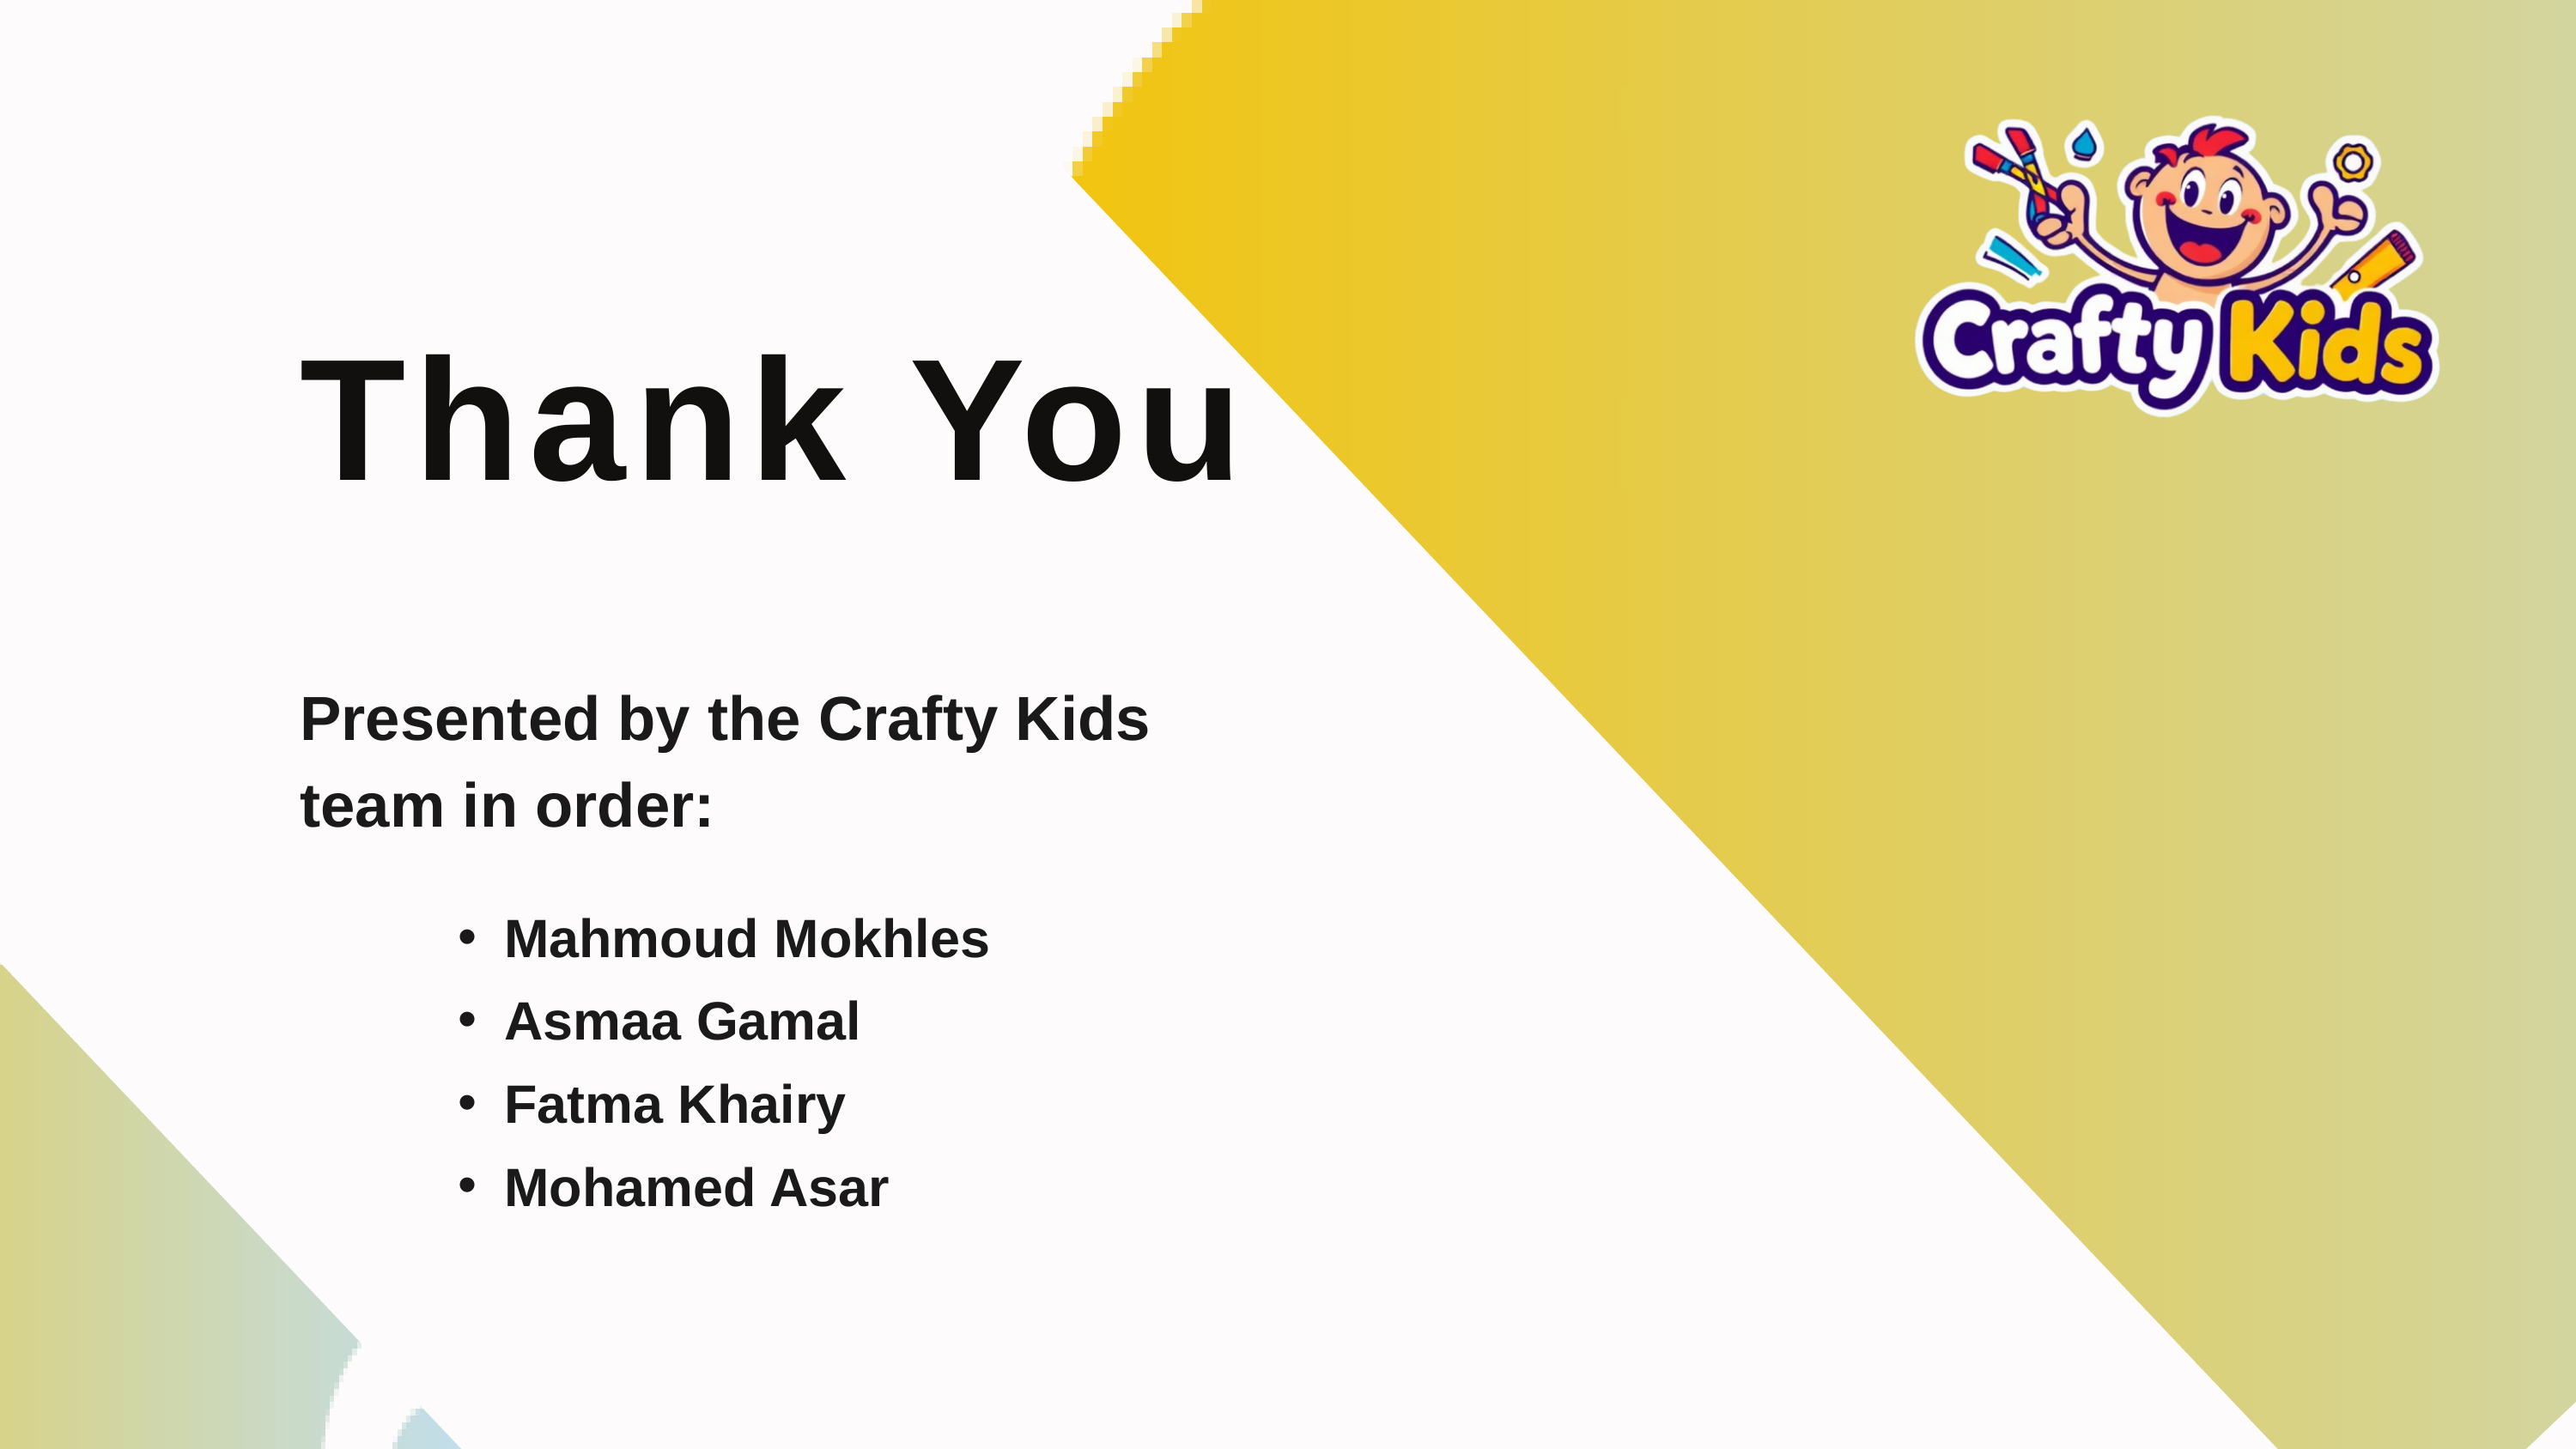

Thank You
Presented by the Crafty Kids team in order:
Mahmoud Mokhles
Asmaa Gamal

Fatma Khairy
Mohamed Asar